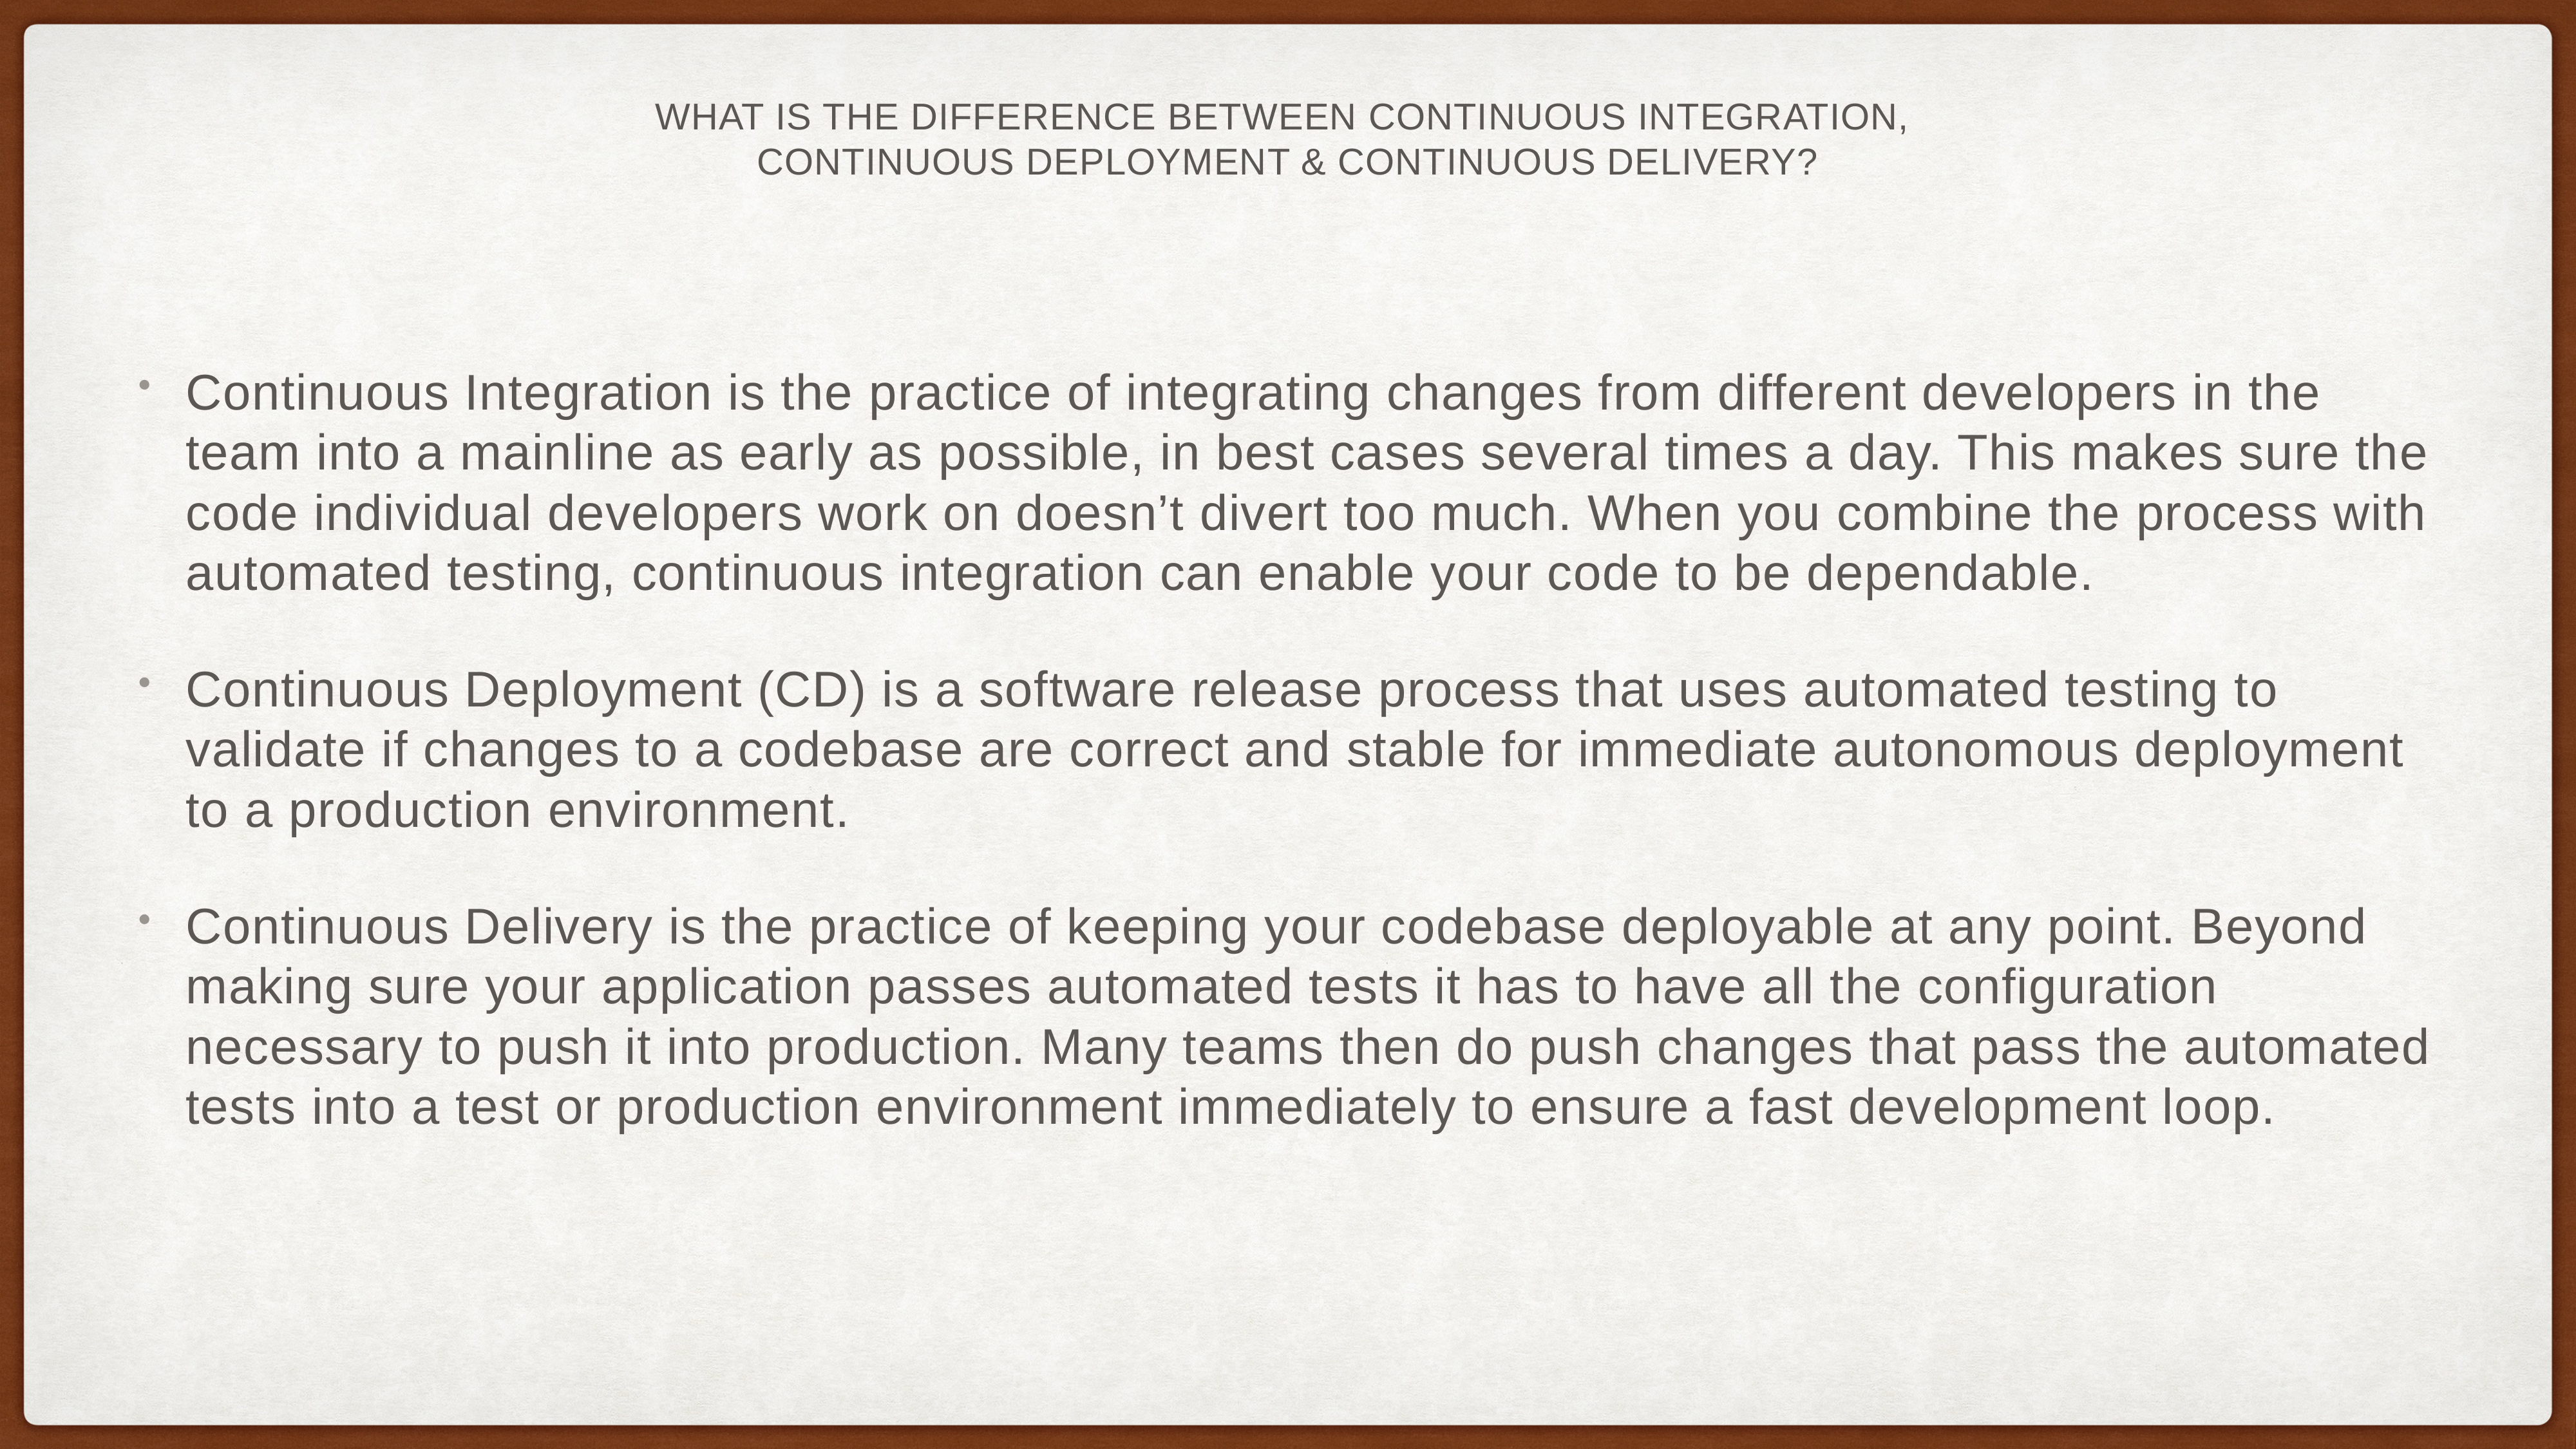

# What is the difference between Continuous Integration,
Continuous Deployment & Continuous Delivery?
Continuous Integration is the practice of integrating changes from different developers in the team into a mainline as early as possible, in best cases several times a day. This makes sure the code individual developers work on doesn’t divert too much. When you combine the process with automated testing, continuous integration can enable your code to be dependable.
Continuous Deployment (CD) is a software release process that uses automated testing to validate if changes to a codebase are correct and stable for immediate autonomous deployment to a production environment.
Continuous Delivery is the practice of keeping your codebase deployable at any point. Beyond making sure your application passes automated tests it has to have all the configuration necessary to push it into production. Many teams then do push changes that pass the automated tests into a test or production environment immediately to ensure a fast development loop.